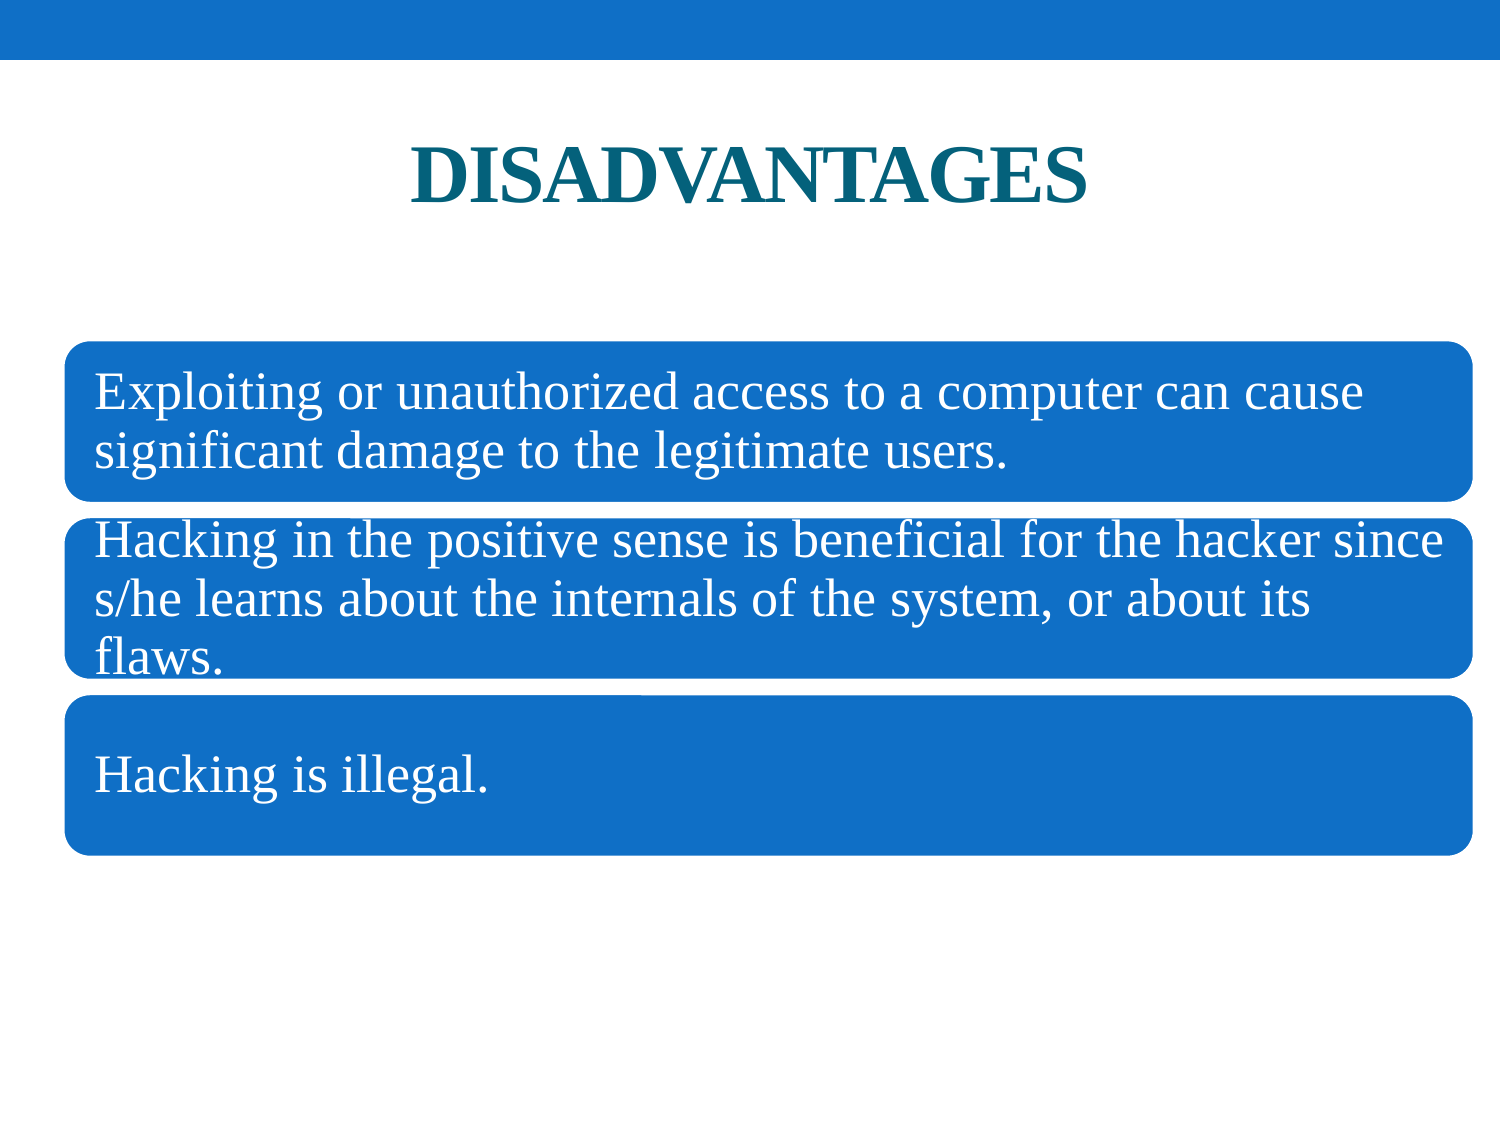

# DISADVANTAGES
Exploiting or unauthorized access to a computer can cause significant damage to the legitimate users.
Hacking in the positive sense is beneficial for the hacker since s/he learns about the internals of the system, or about its flaws.
Hacking is illegal.